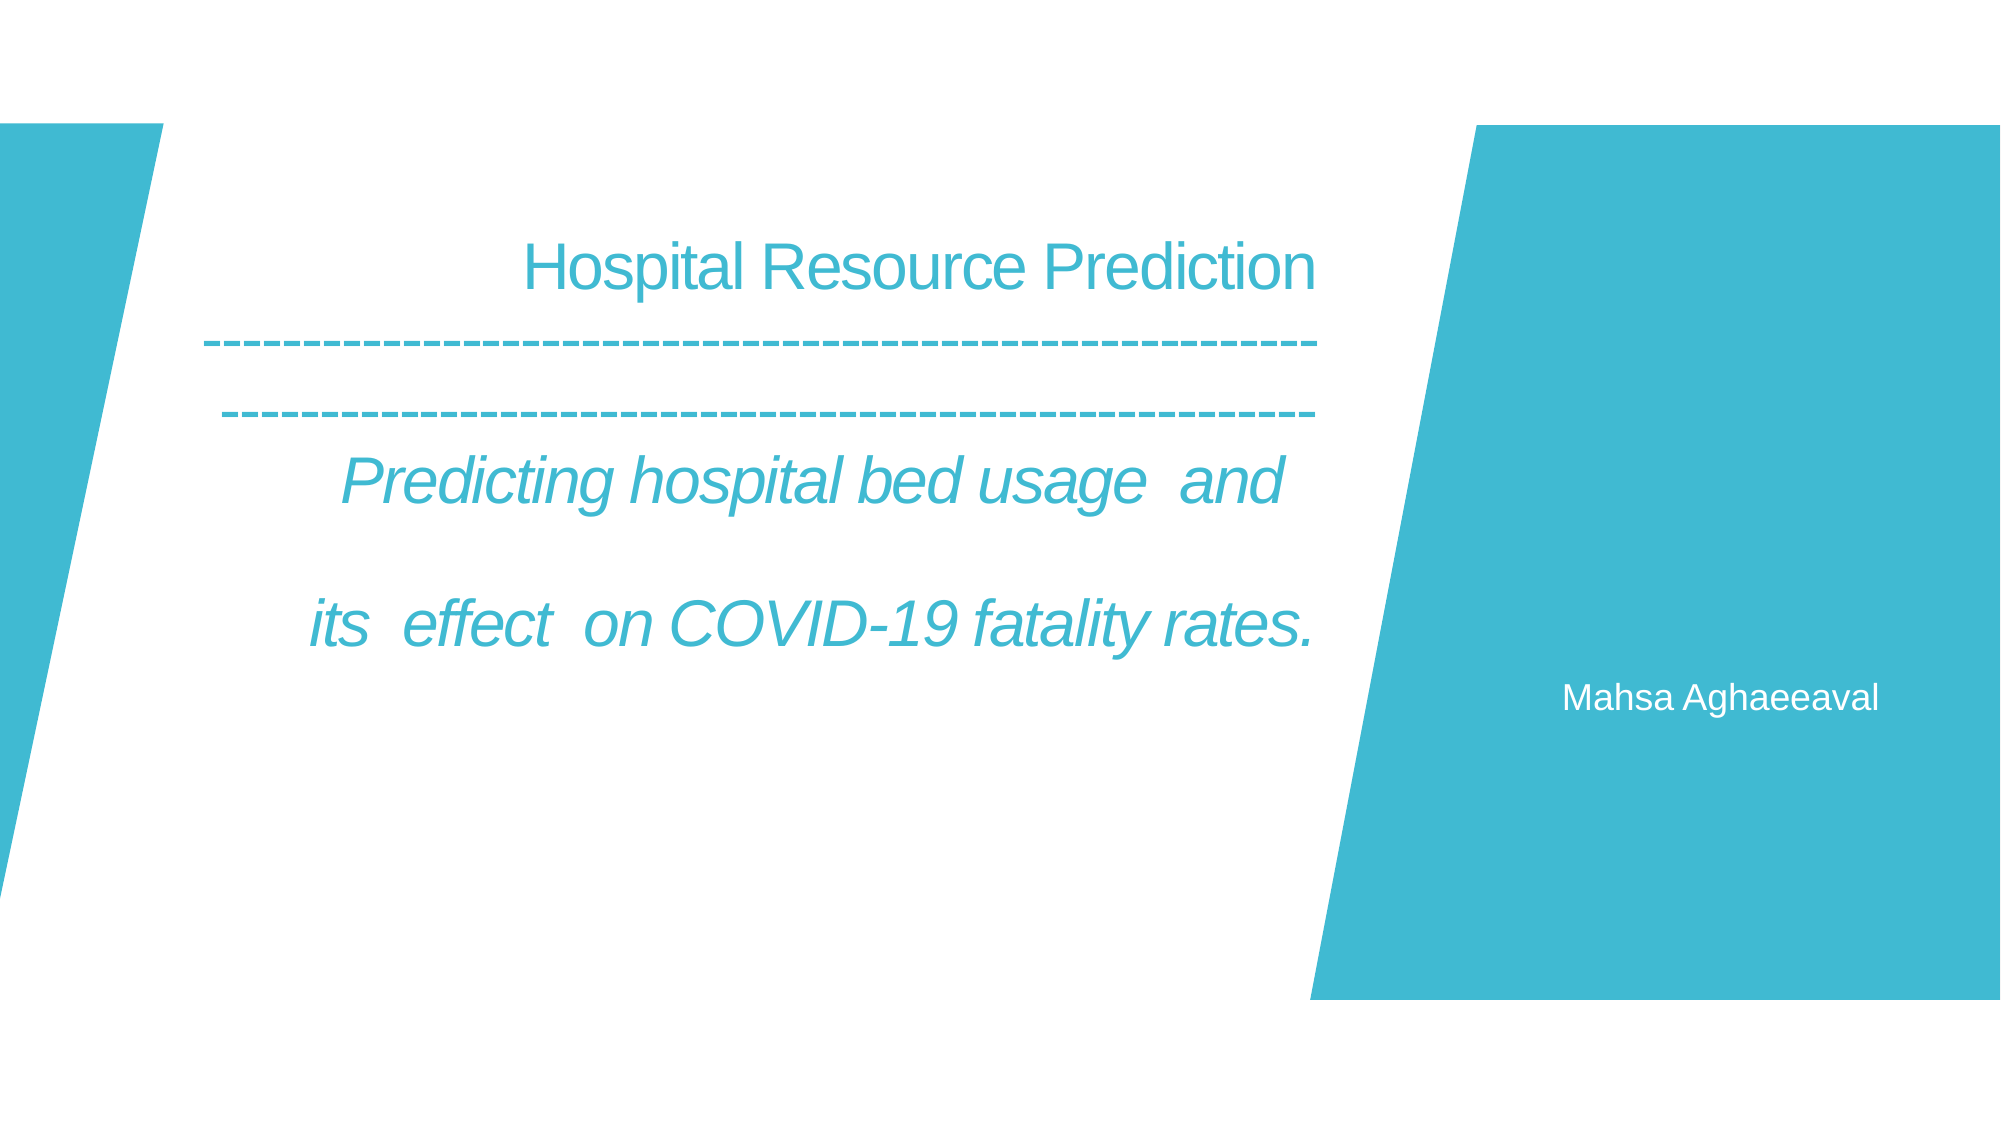

# Hospital Resource Prediction --------------------------------------------------------------------------------------------------------------- Predicting hospital bed usage  and its  effect  on COVID-19 fatality rates.
Mahsa Aghaeeaval